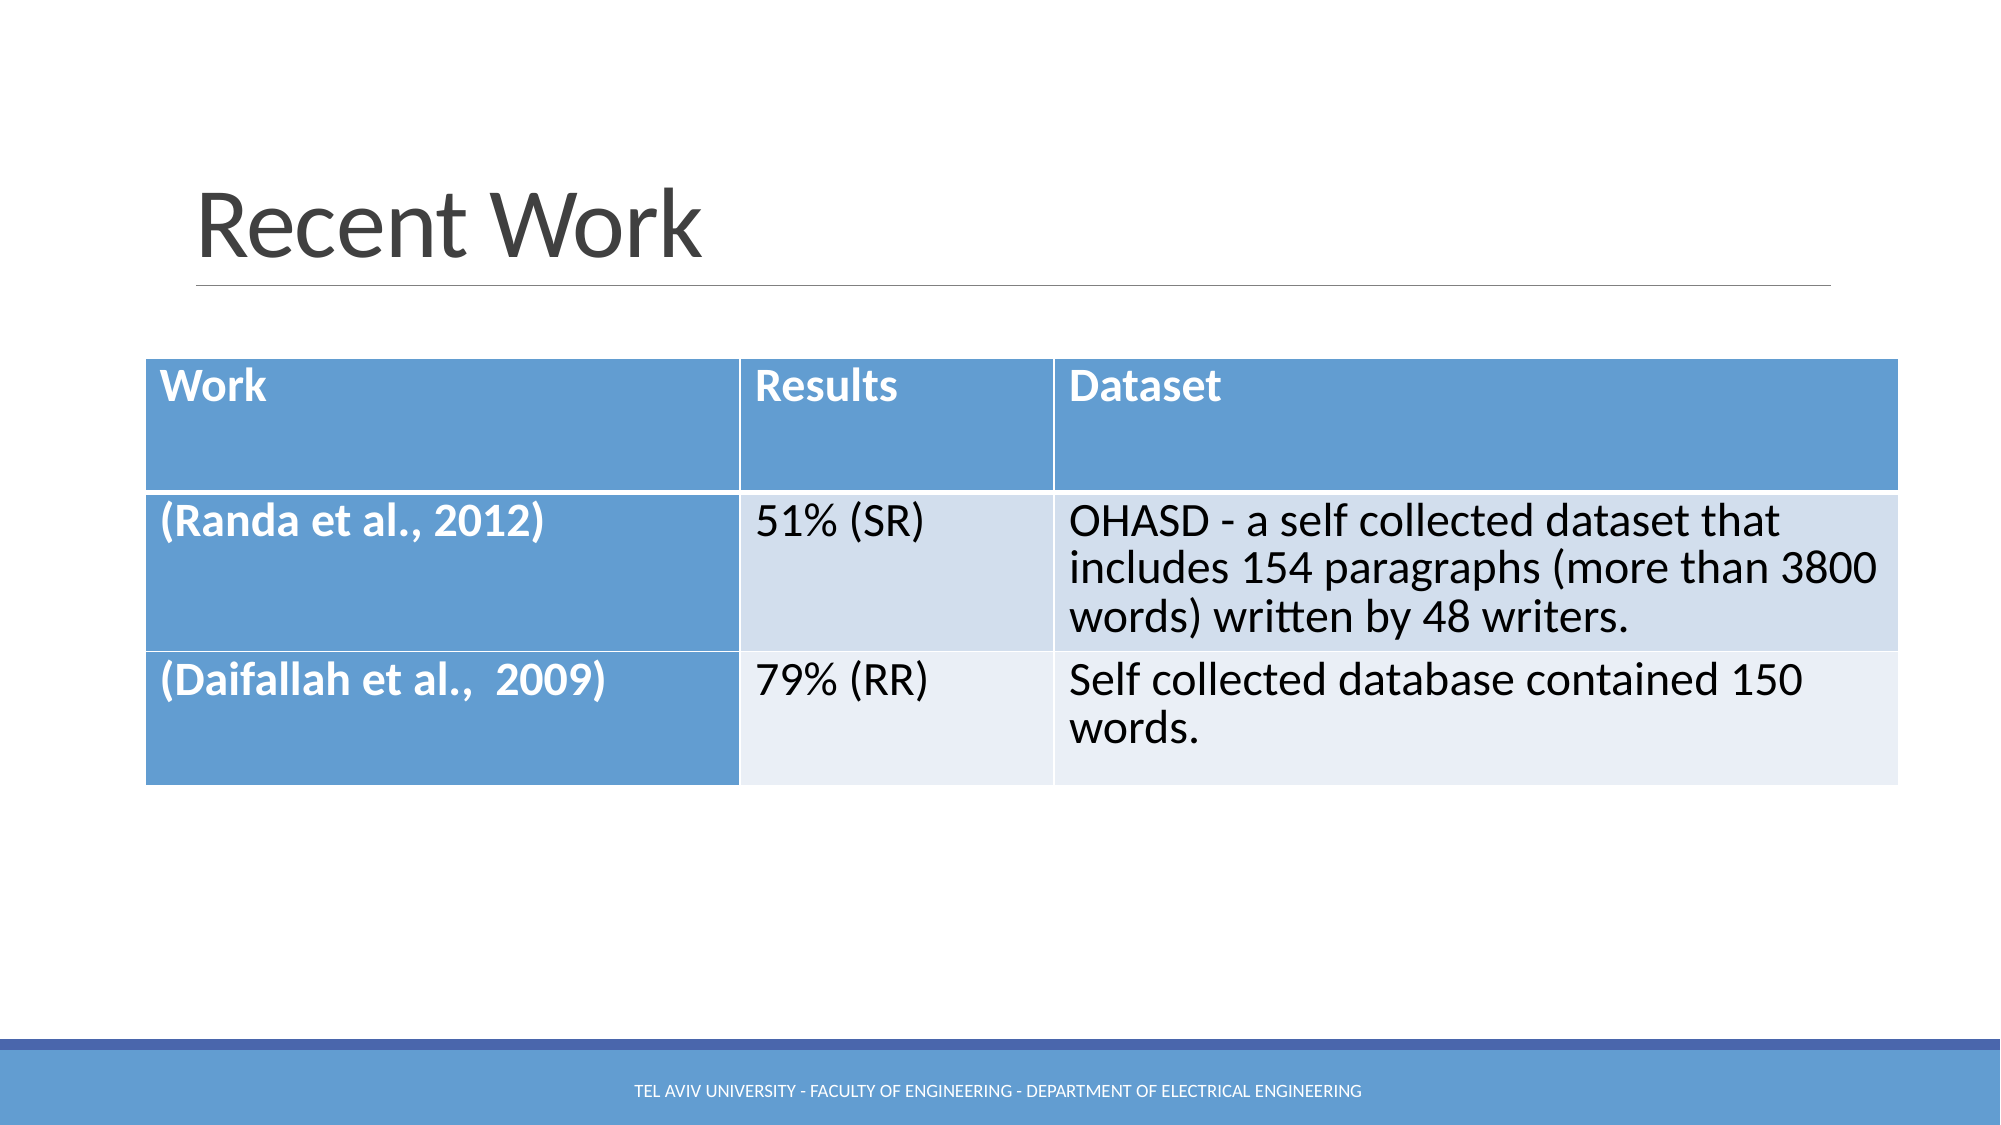

# Recent Work
| Work | Results | Dataset |
| --- | --- | --- |
| (Randa et al., 2012) | 51% (SR) | OHASD - a self collected dataset that includes 154 paragraphs (more than 3800 words) written by 48 writers. |
| (Daifallah et al., 2009) | 79% (RR) | Self collected database contained 150 words. |
Tel Aviv University - Faculty of Engineering - Department of Electrical Engineering